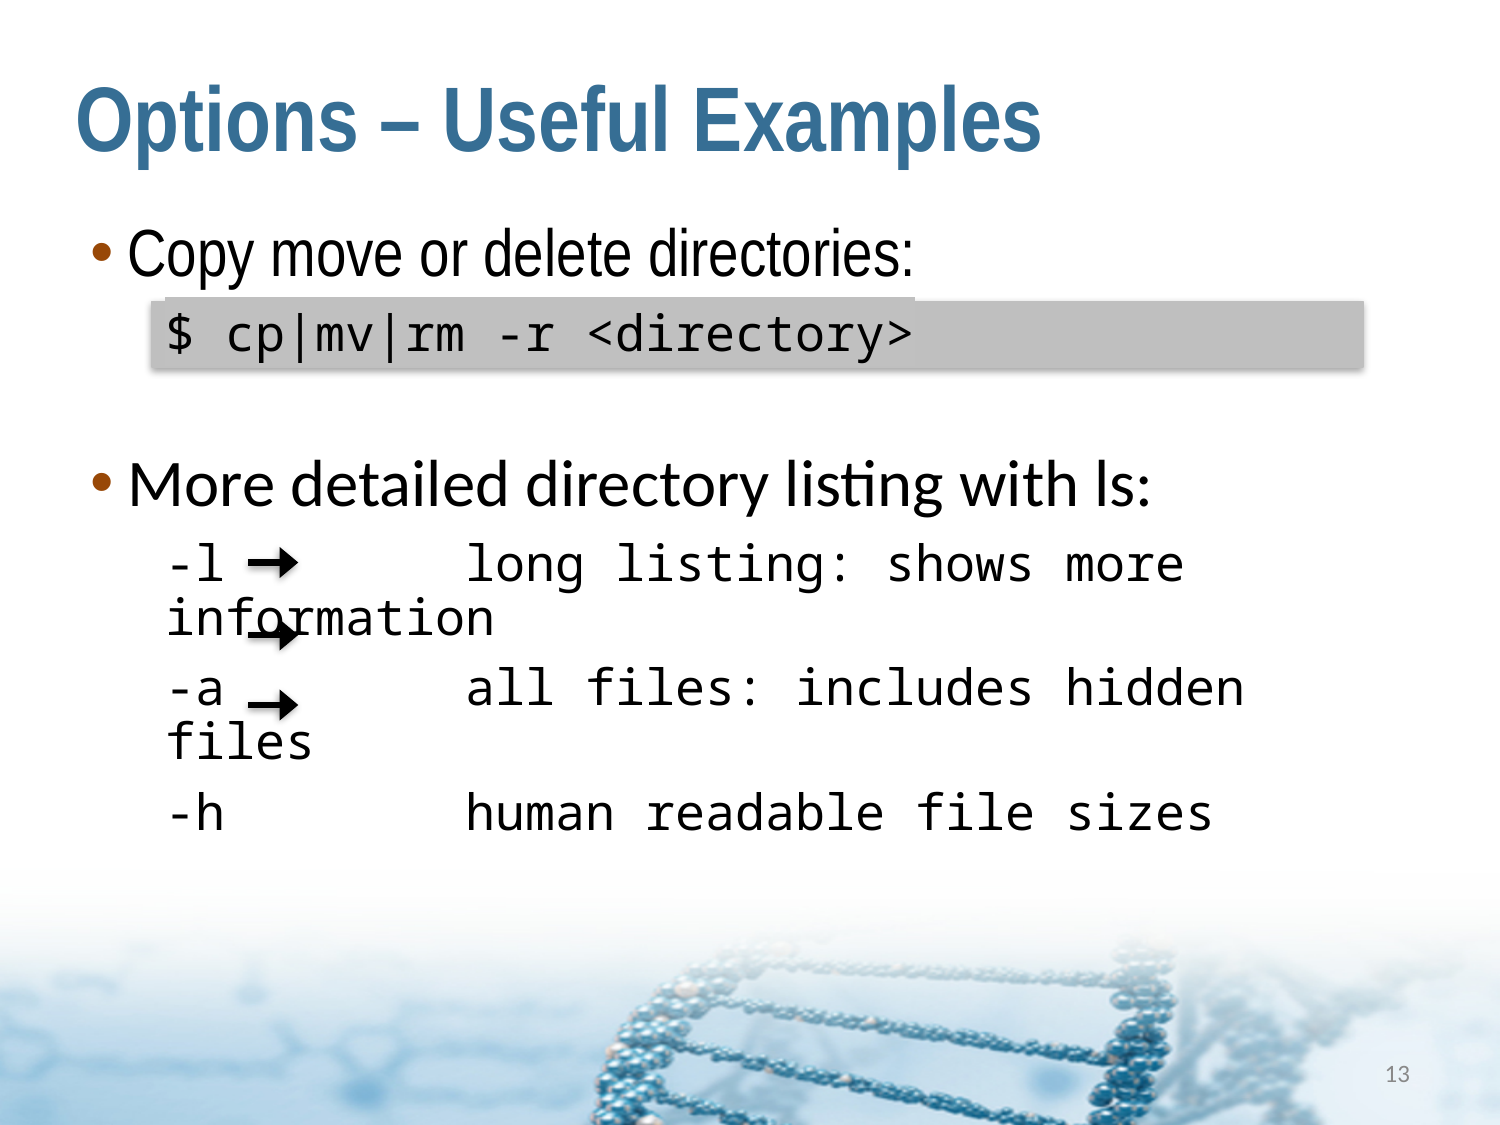

# Options – Useful Examples
Copy move or delete directories:
$ cp|mv|rm -r <directory>

More detailed directory listing with ls:
-l		long listing: shows more information
-a		all files: includes hidden files
-h		human readable file sizes

13